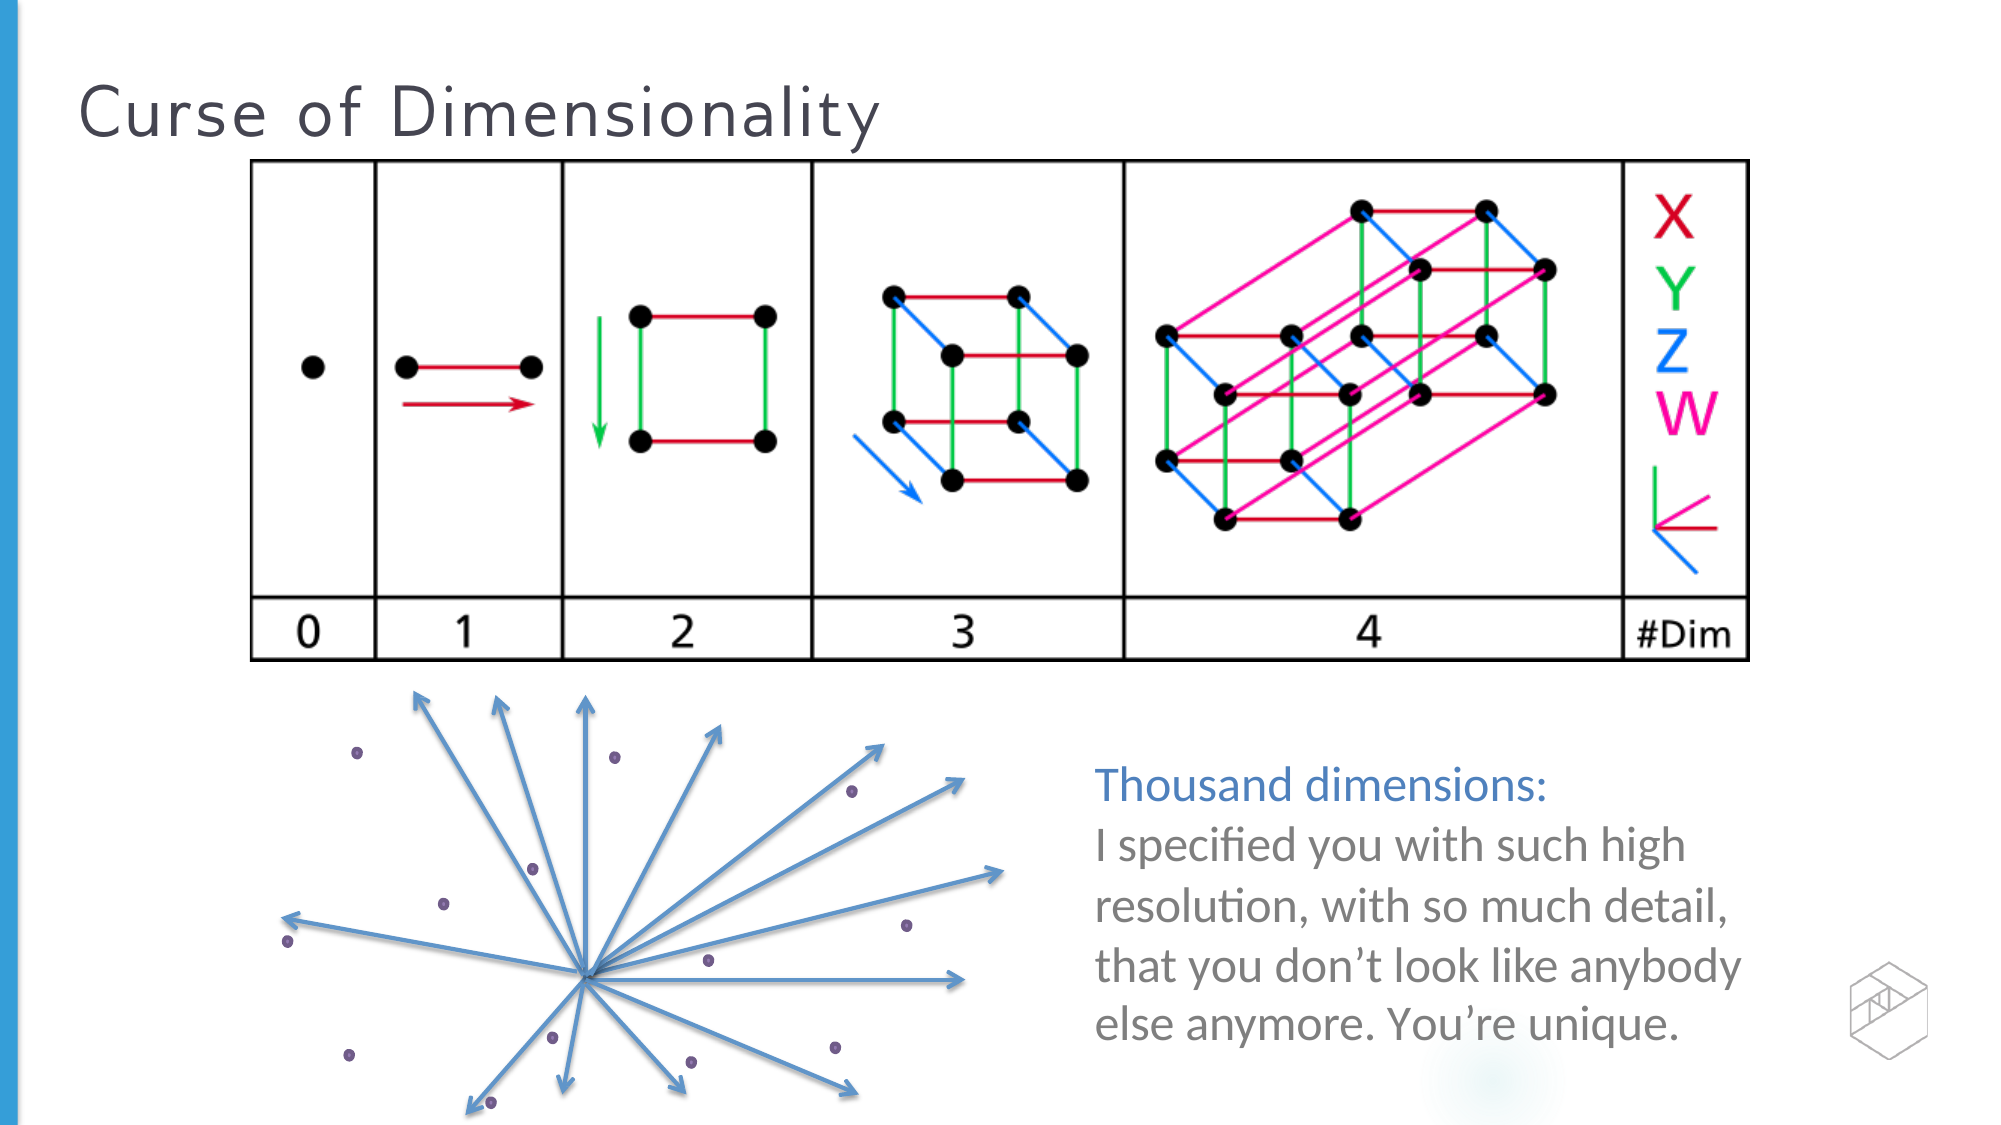

# Curse of Dimensionality

Thousand dimensions:
I speciﬁed you with such high resolution, with so much detail, that you don’t look like anybody

else anymore. You’re unique.